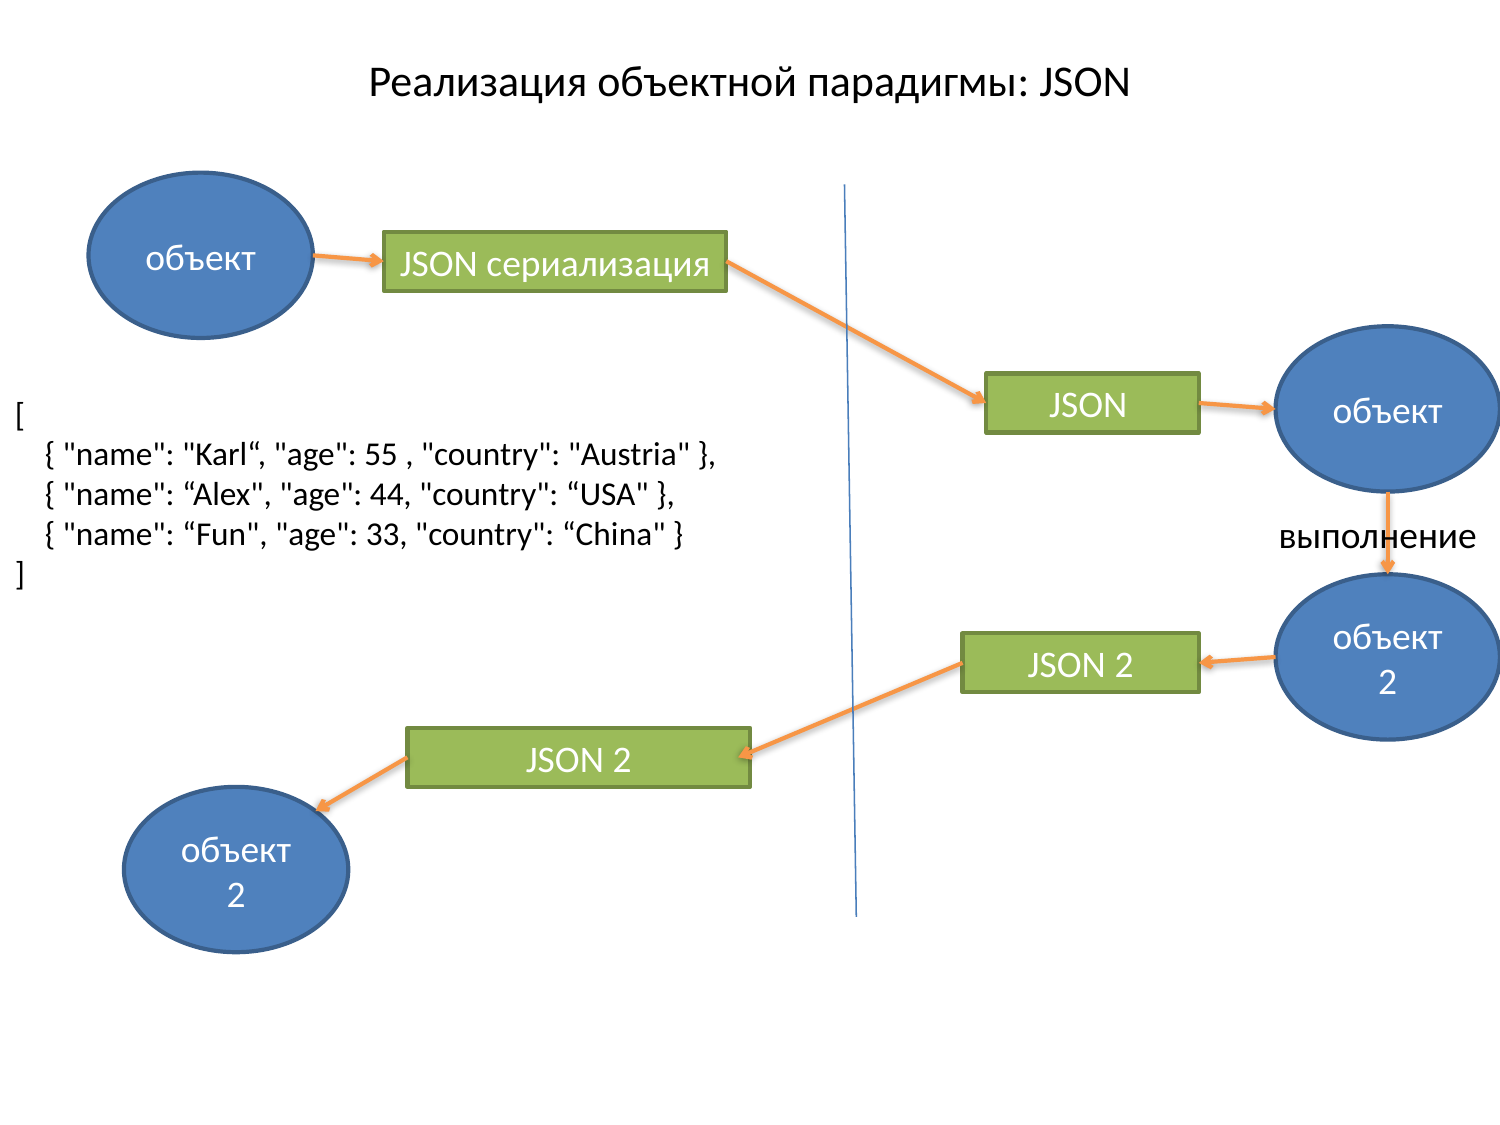

# Реализация объектной парадигмы: JSON
объект
JSON сериализация
объект
JSON
[
    { "name": "Karl“, "age": 55 , "country": "Austria" },
    { "name": “Alex", "age": 44, "country": “USA" },
    { "name": “Fun", "age": 33, "country": “China" }
]
выполнение
объект2
JSON 2
JSON 2
объект2